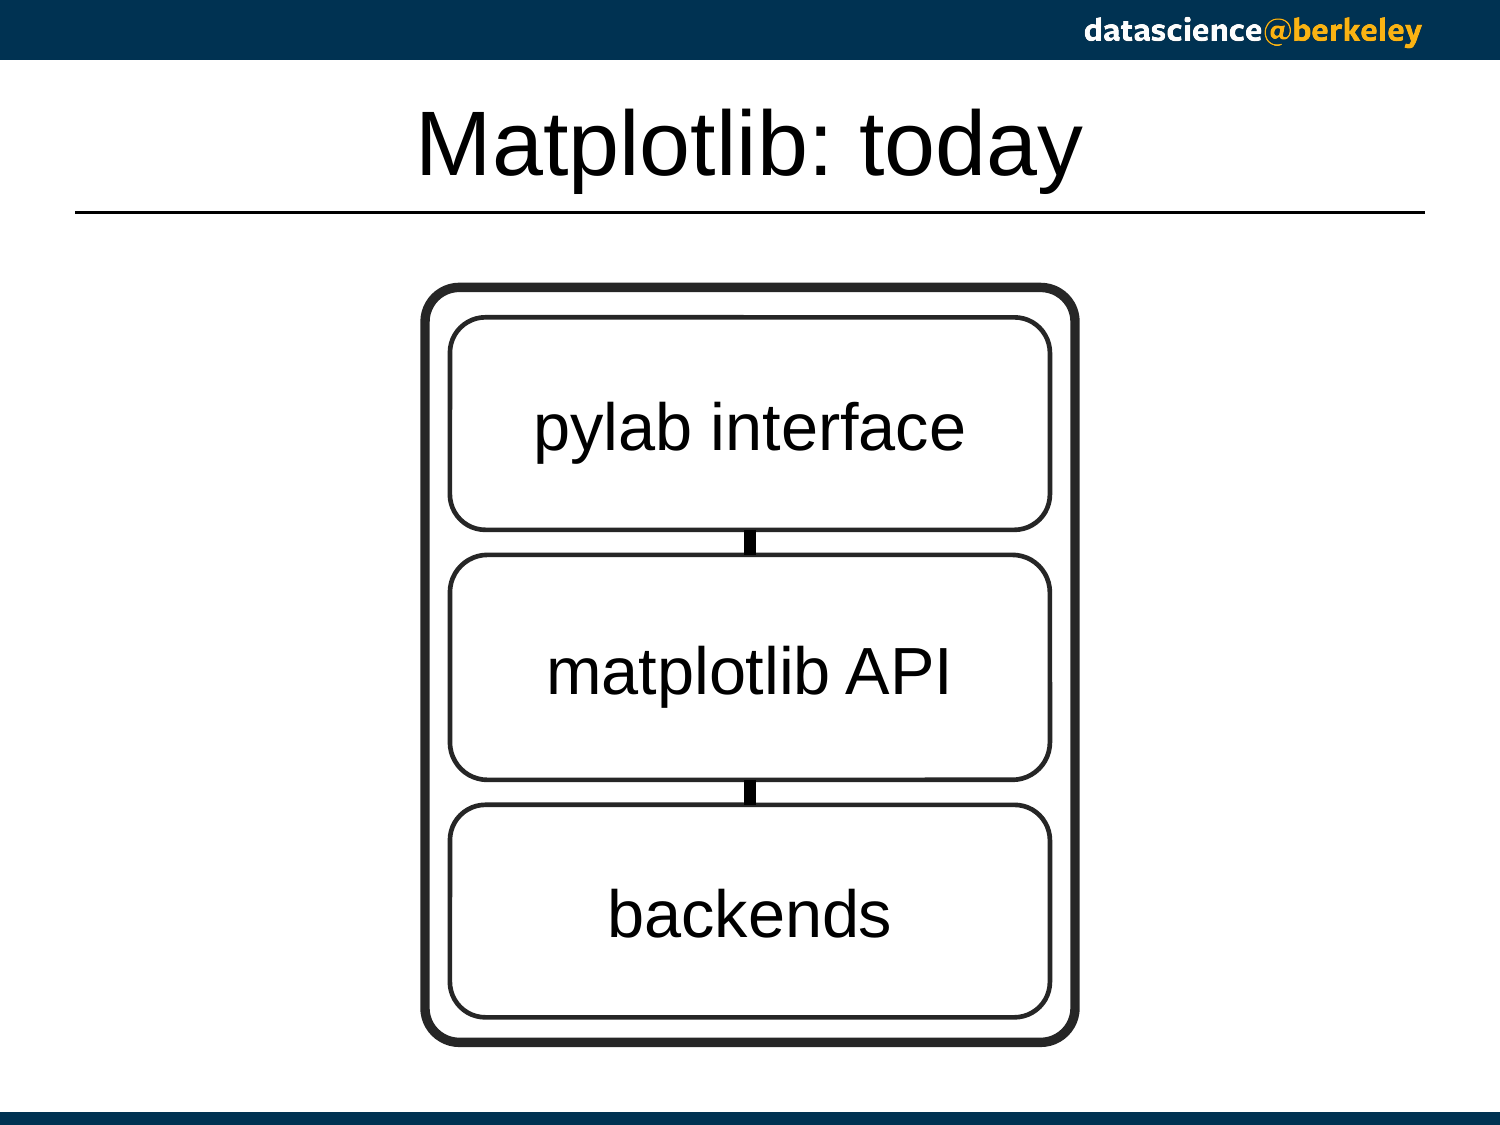

# Matplotlib: today

pylab interface
matplotlib API
backends